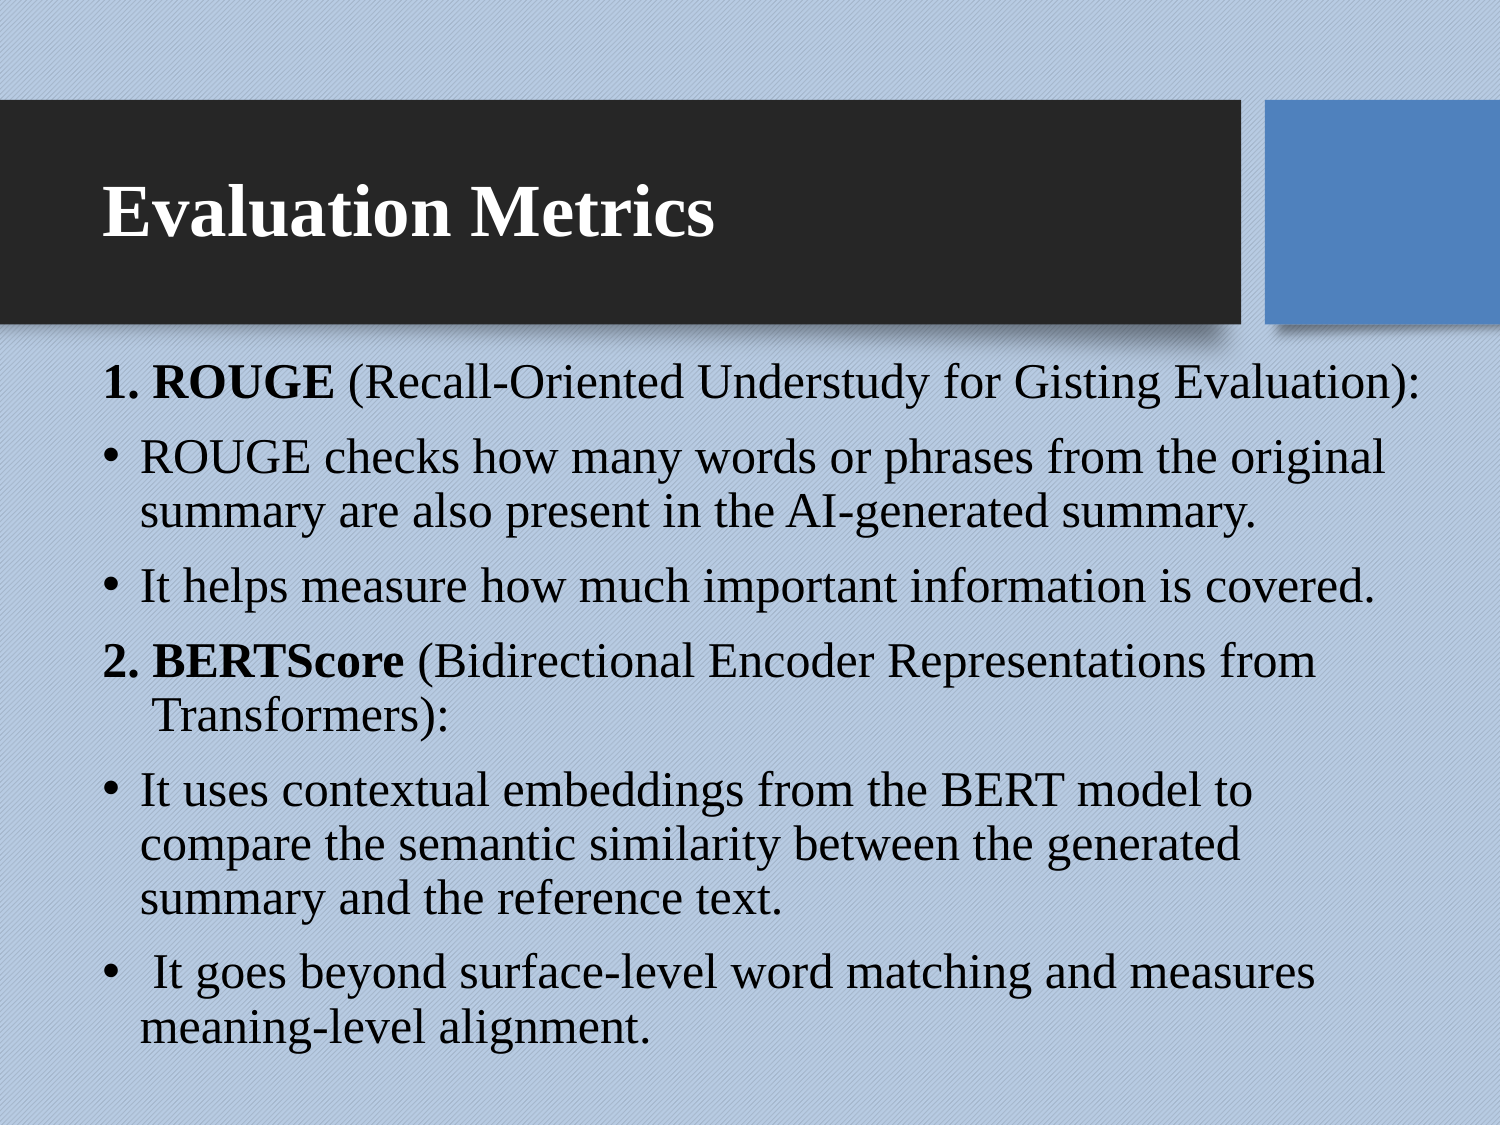

# Evaluation Metrics
1. ROUGE (Recall-Oriented Understudy for Gisting Evaluation):
ROUGE checks how many words or phrases from the original summary are also present in the AI-generated summary.
It helps measure how much important information is covered.
2. BERTScore (Bidirectional Encoder Representations from              Transformers):
It uses contextual embeddings from the BERT model to compare the semantic similarity between the generated summary and the reference text.
 It goes beyond surface-level word matching and measures meaning-level alignment.